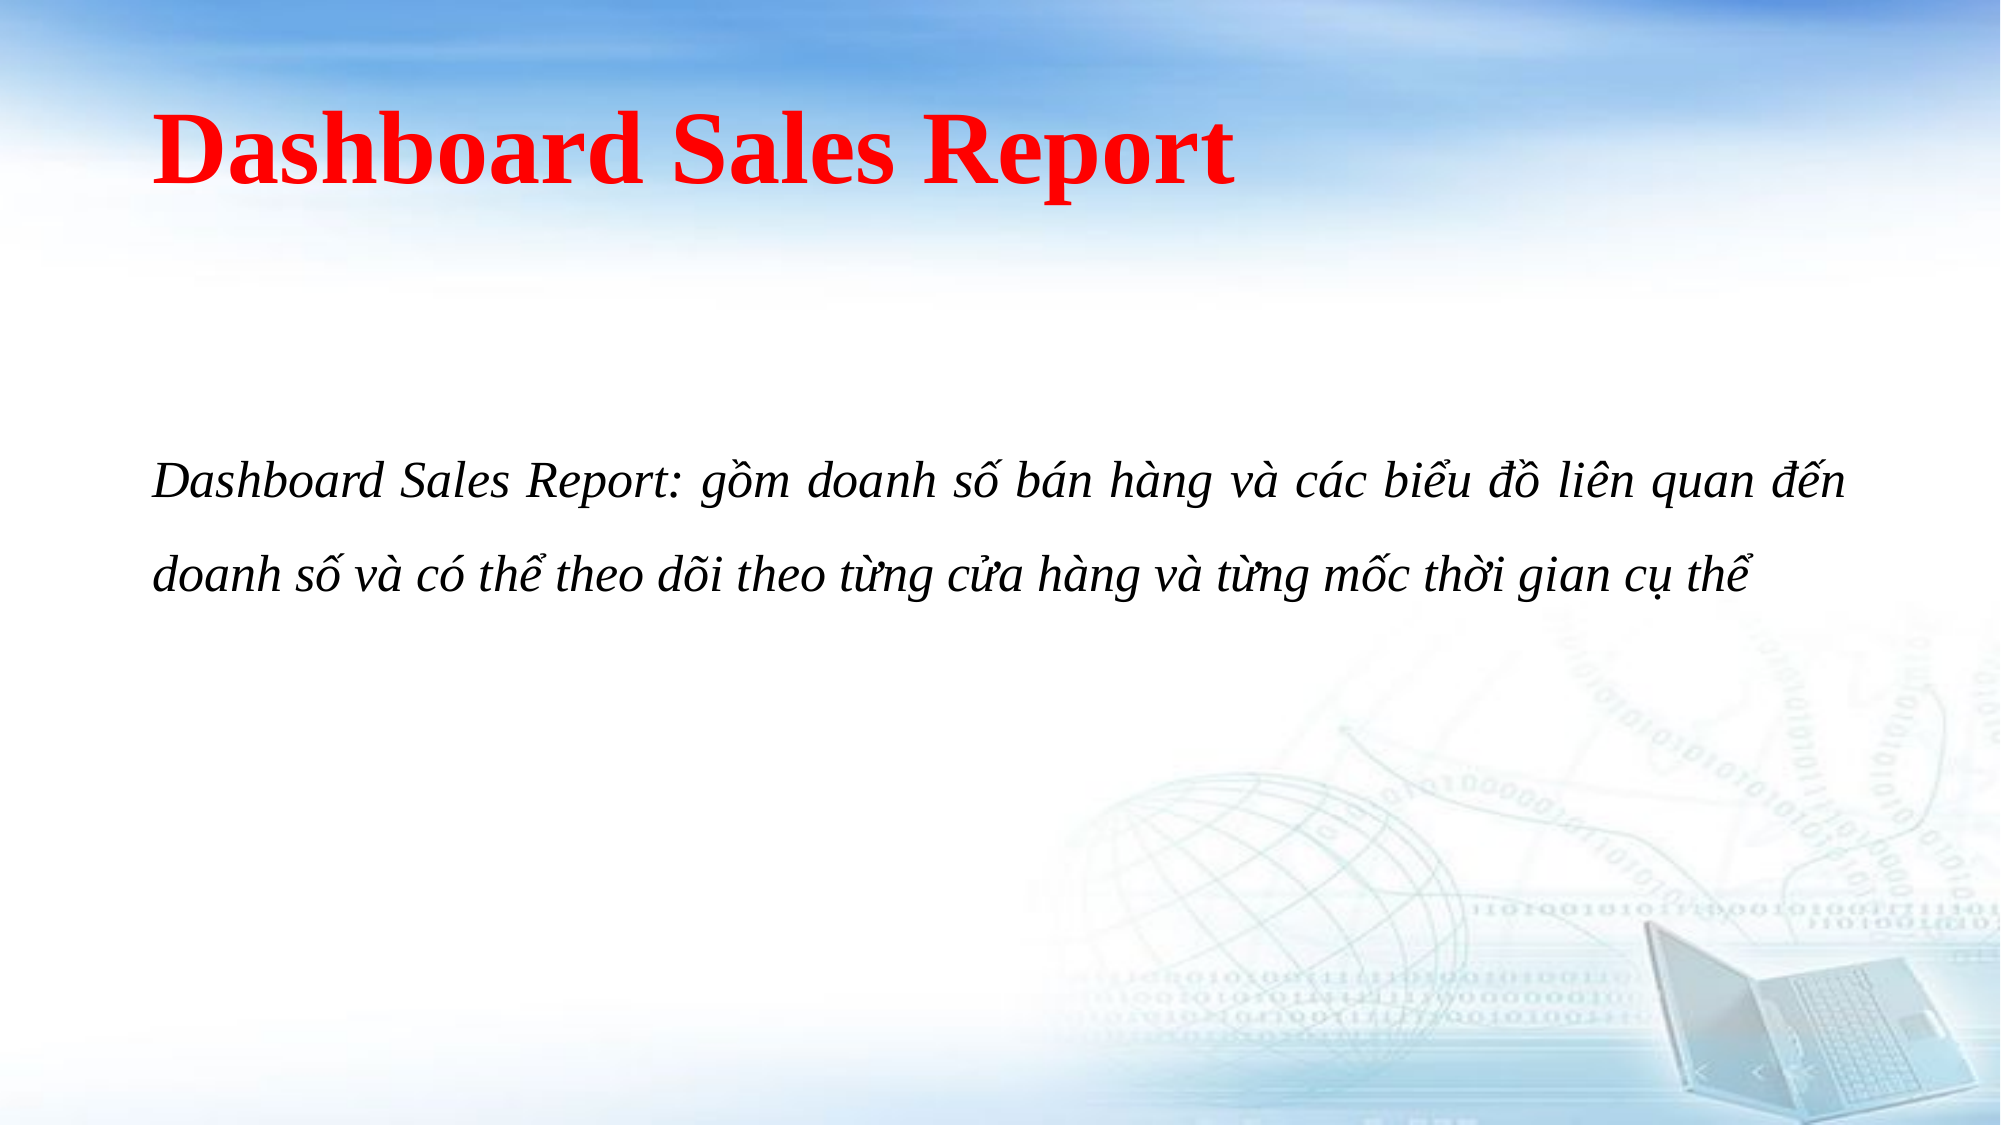

# Dashboard Sales Report
Dashboard Sales Report: gồm doanh số bán hàng và các biểu đồ liên quan đến doanh số và có thể theo dõi theo từng cửa hàng và từng mốc thời gian cụ thể